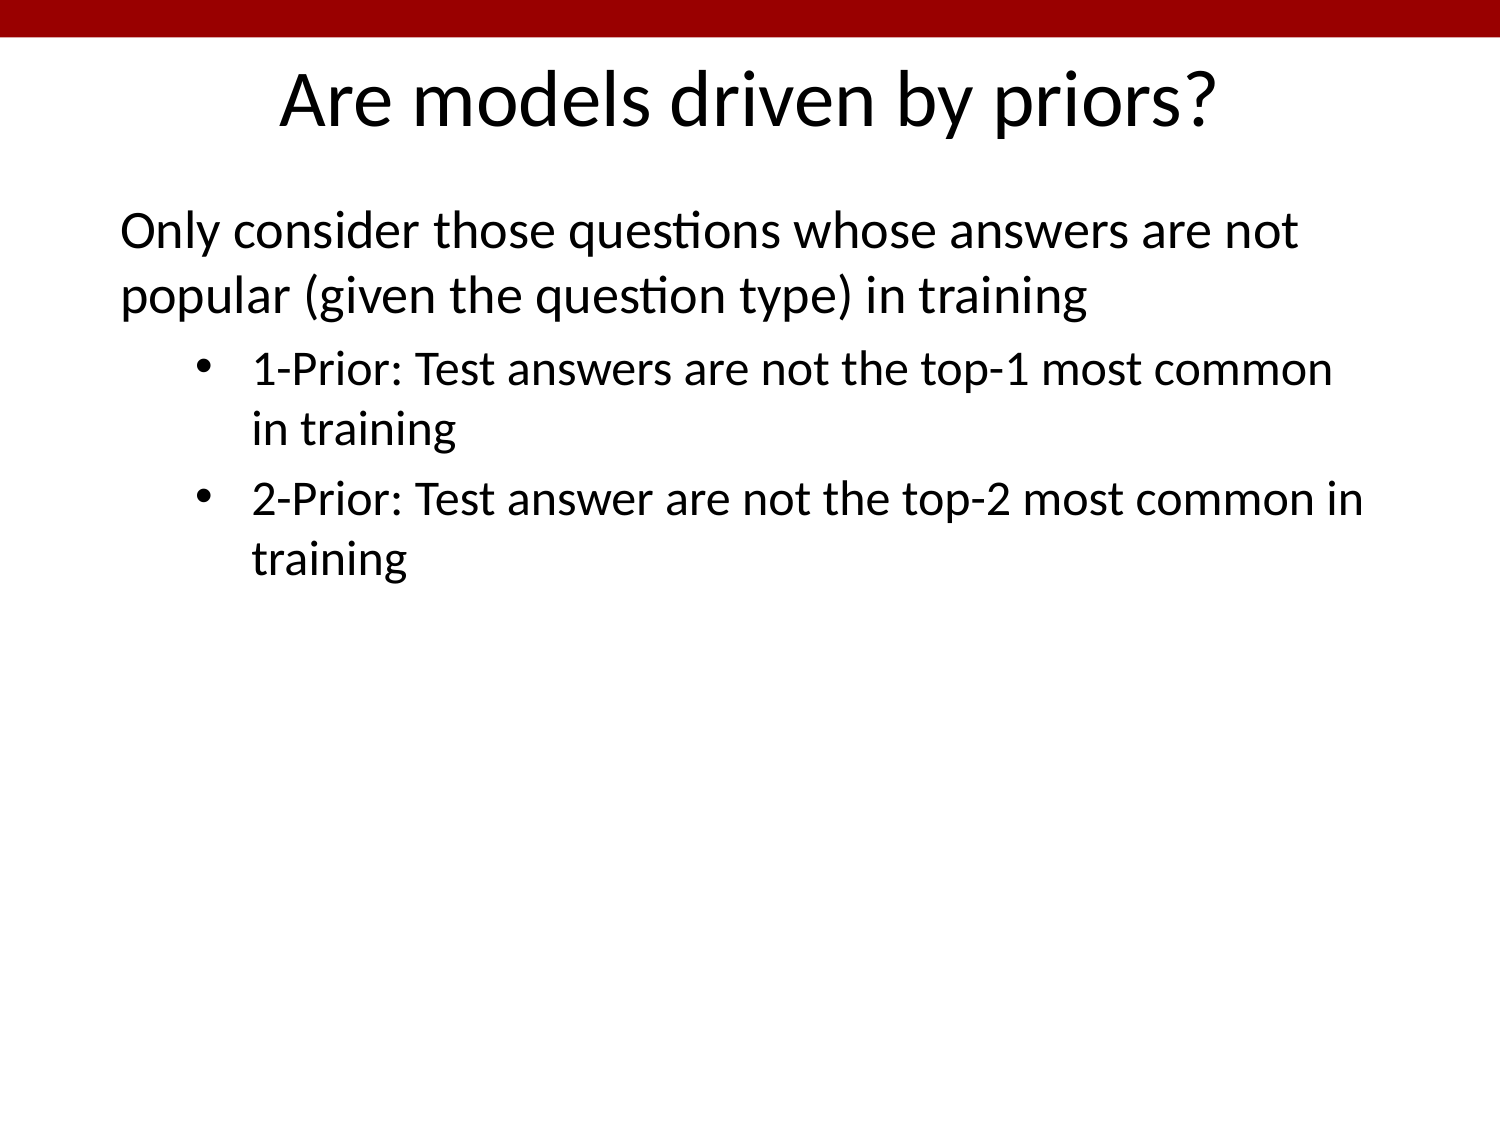

# Are models driven by priors?
Only consider those questions whose answers are not popular (given the question type) in training
1-Prior: Test answers are not the top-1 most common in training
2-Prior: Test answer are not the top-2 most common in training